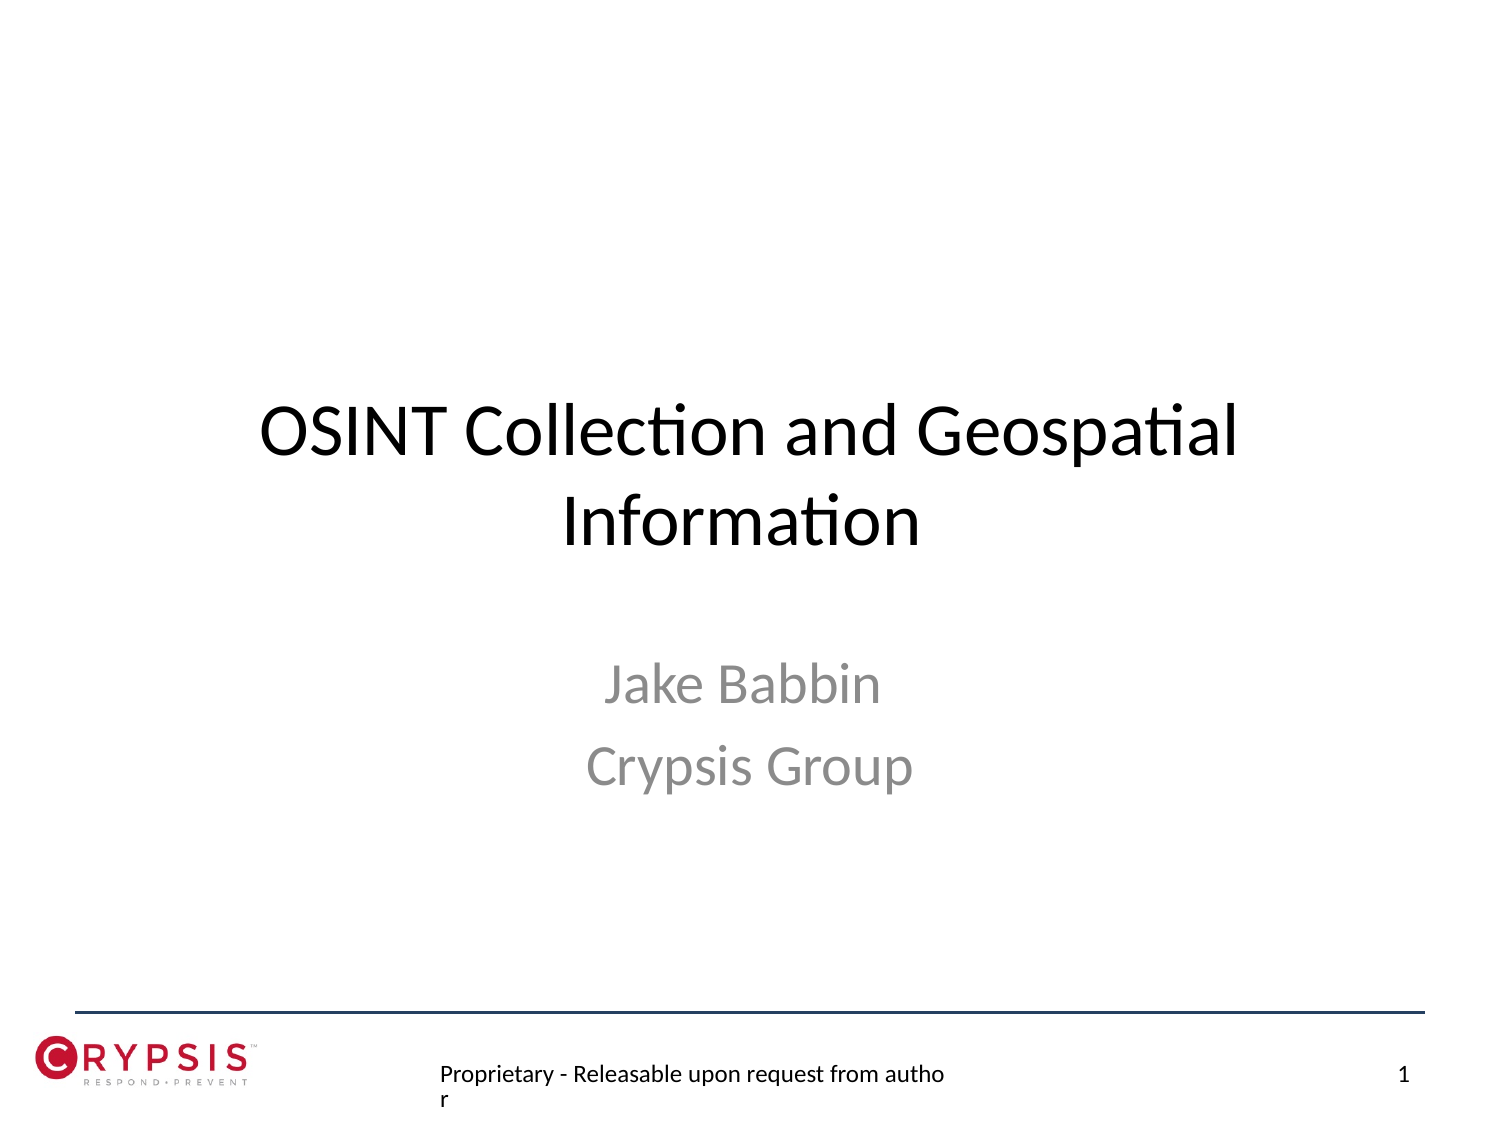

# OSINT Collection and Geospatial Information
Jake Babbin
Crypsis Group
Proprietary - Releasable upon request from author
1